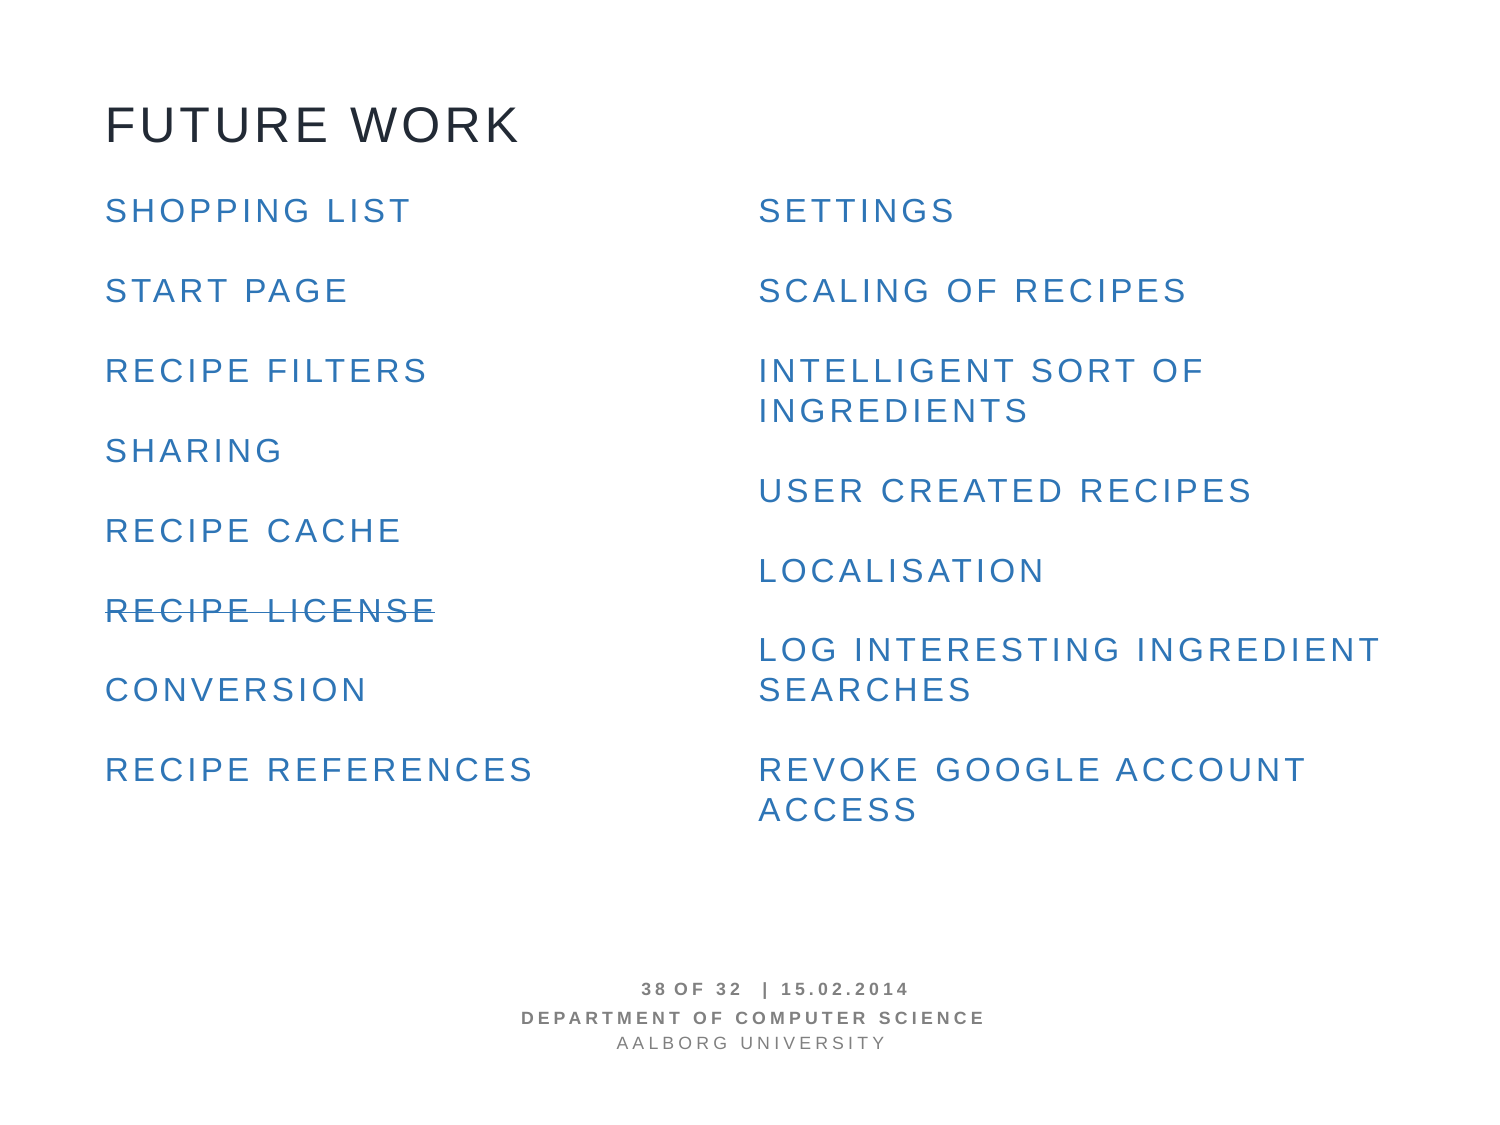

Future work
Shopping list

Start page

Recipe filters

Sharing

Recipe cache

Recipe license

Conversion

Recipe references

Settings

Scaling of recipes

Intelligent sort of ingredients

User created recipes

Localisation

Log interesting ingredient searches

Revoke Google account access
38 OF 32  | 15.02.2014
Department of computer science
AALBORG UNIVERSITy